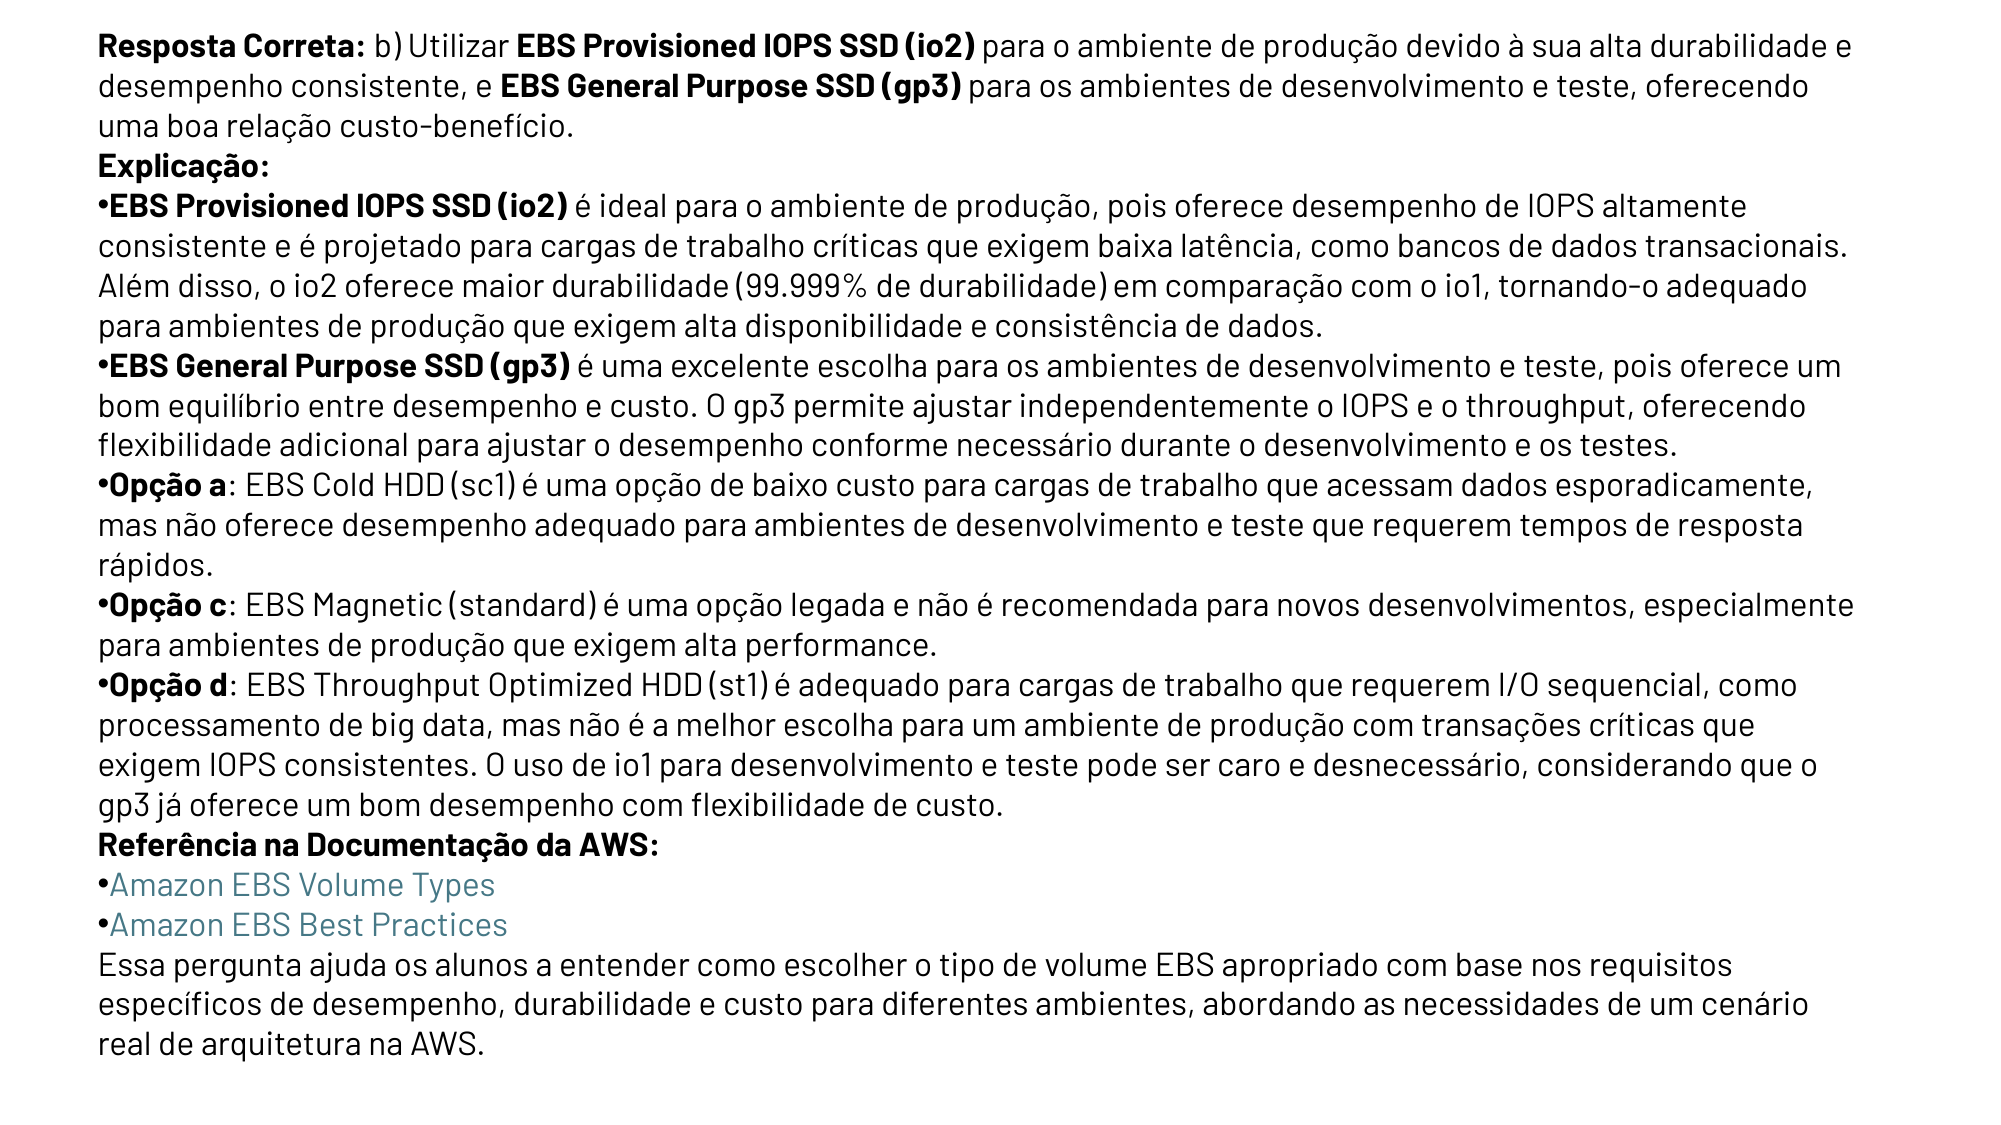

Resposta Correta: b) Utilizar EBS Provisioned IOPS SSD (io2) para o ambiente de produção devido à sua alta durabilidade e desempenho consistente, e EBS General Purpose SSD (gp3) para os ambientes de desenvolvimento e teste, oferecendo uma boa relação custo-benefício.
Explicação:
EBS Provisioned IOPS SSD (io2) é ideal para o ambiente de produção, pois oferece desempenho de IOPS altamente consistente e é projetado para cargas de trabalho críticas que exigem baixa latência, como bancos de dados transacionais. Além disso, o io2 oferece maior durabilidade (99.999% de durabilidade) em comparação com o io1, tornando-o adequado para ambientes de produção que exigem alta disponibilidade e consistência de dados.
EBS General Purpose SSD (gp3) é uma excelente escolha para os ambientes de desenvolvimento e teste, pois oferece um bom equilíbrio entre desempenho e custo. O gp3 permite ajustar independentemente o IOPS e o throughput, oferecendo flexibilidade adicional para ajustar o desempenho conforme necessário durante o desenvolvimento e os testes.
Opção a: EBS Cold HDD (sc1) é uma opção de baixo custo para cargas de trabalho que acessam dados esporadicamente, mas não oferece desempenho adequado para ambientes de desenvolvimento e teste que requerem tempos de resposta rápidos.
Opção c: EBS Magnetic (standard) é uma opção legada e não é recomendada para novos desenvolvimentos, especialmente para ambientes de produção que exigem alta performance.
Opção d: EBS Throughput Optimized HDD (st1) é adequado para cargas de trabalho que requerem I/O sequencial, como processamento de big data, mas não é a melhor escolha para um ambiente de produção com transações críticas que exigem IOPS consistentes. O uso de io1 para desenvolvimento e teste pode ser caro e desnecessário, considerando que o gp3 já oferece um bom desempenho com flexibilidade de custo.
Referência na Documentação da AWS:
Amazon EBS Volume Types
Amazon EBS Best Practices
Essa pergunta ajuda os alunos a entender como escolher o tipo de volume EBS apropriado com base nos requisitos específicos de desempenho, durabilidade e custo para diferentes ambientes, abordando as necessidades de um cenário real de arquitetura na AWS.